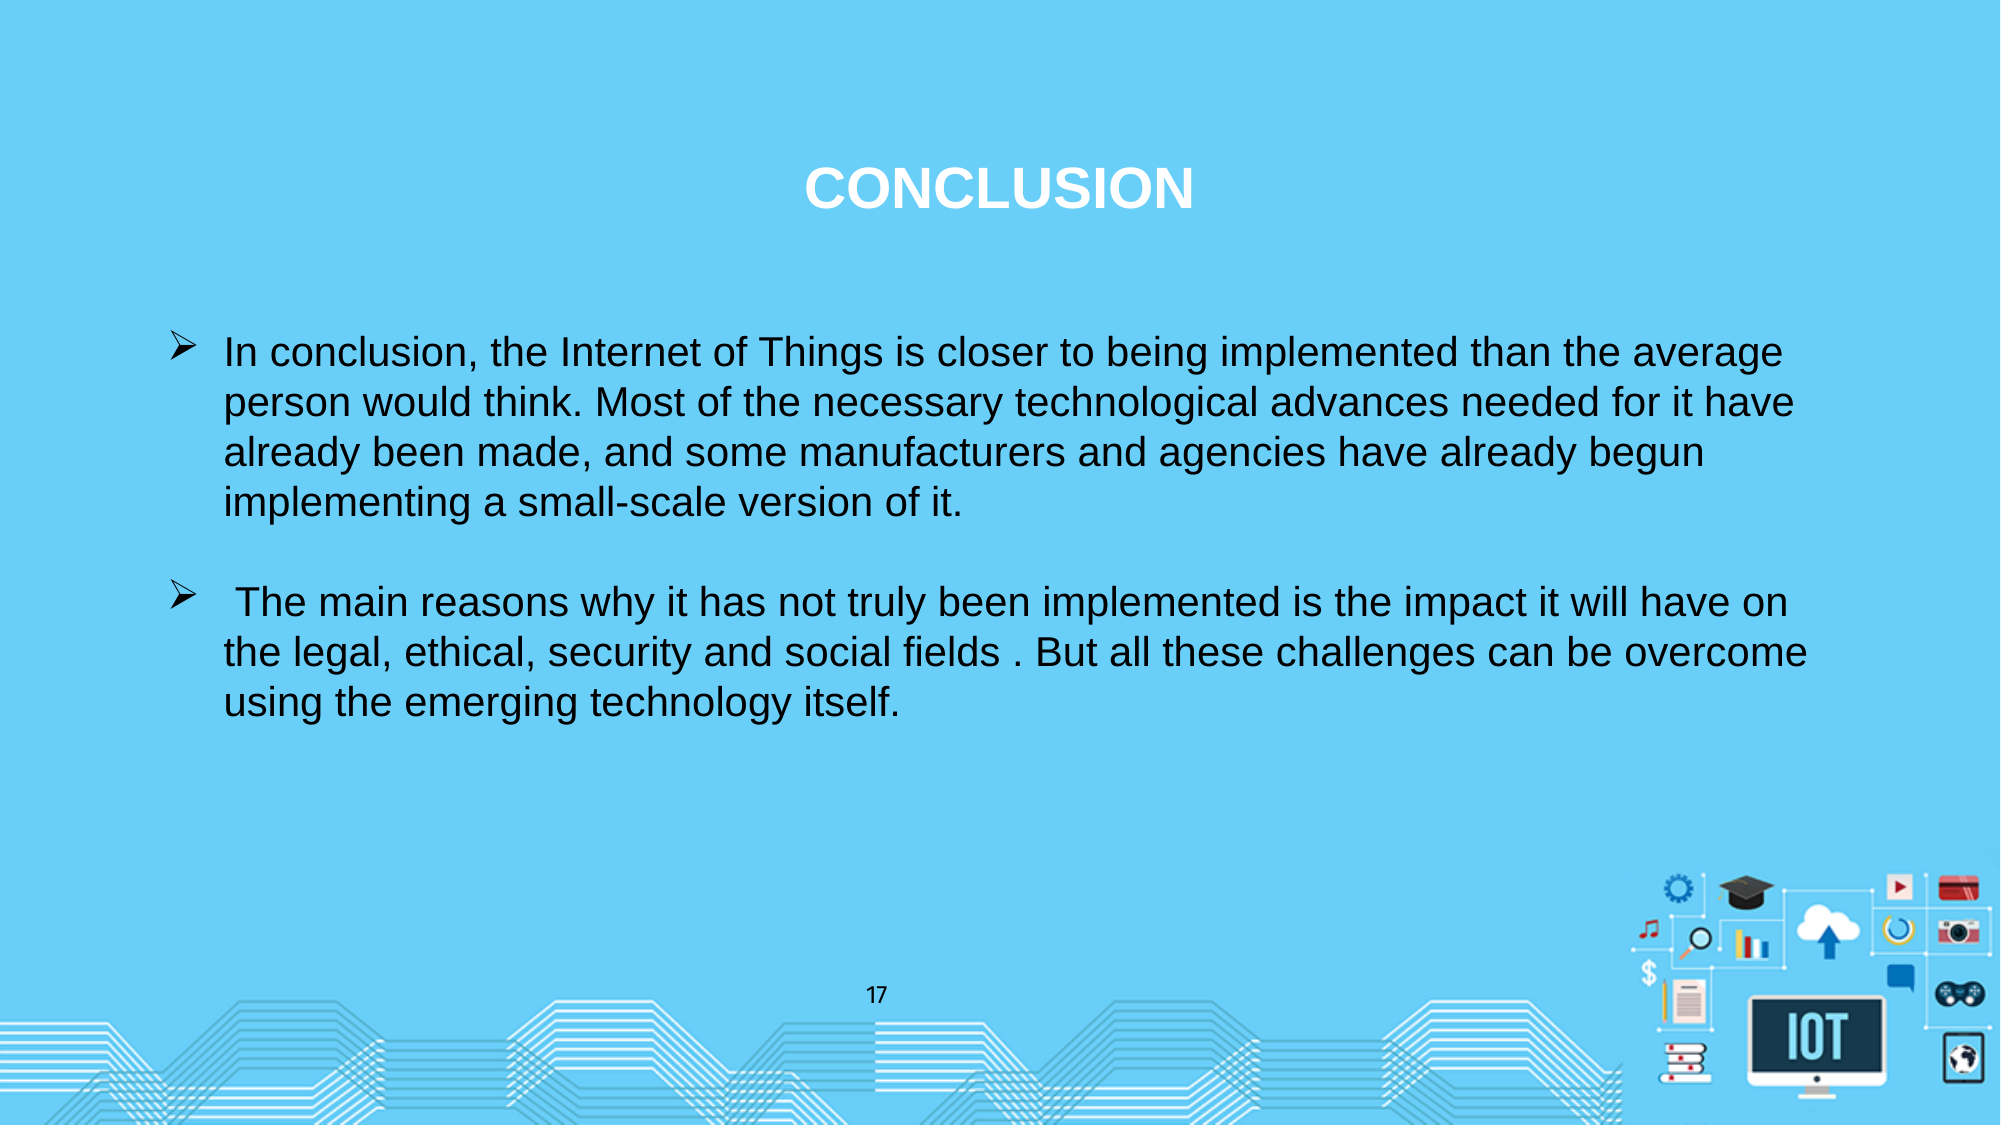

CONCLUSION
In conclusion, the Internet of Things is closer to being implemented than the average person would think. Most of the necessary technological advances needed for it have already been made, and some manufacturers and agencies have already begun implementing a small-scale version of it.

 The main reasons why it has not truly been implemented is the impact it will have on the legal, ethical, security and social fields . But all these challenges can be overcome using the emerging technology itself.
17